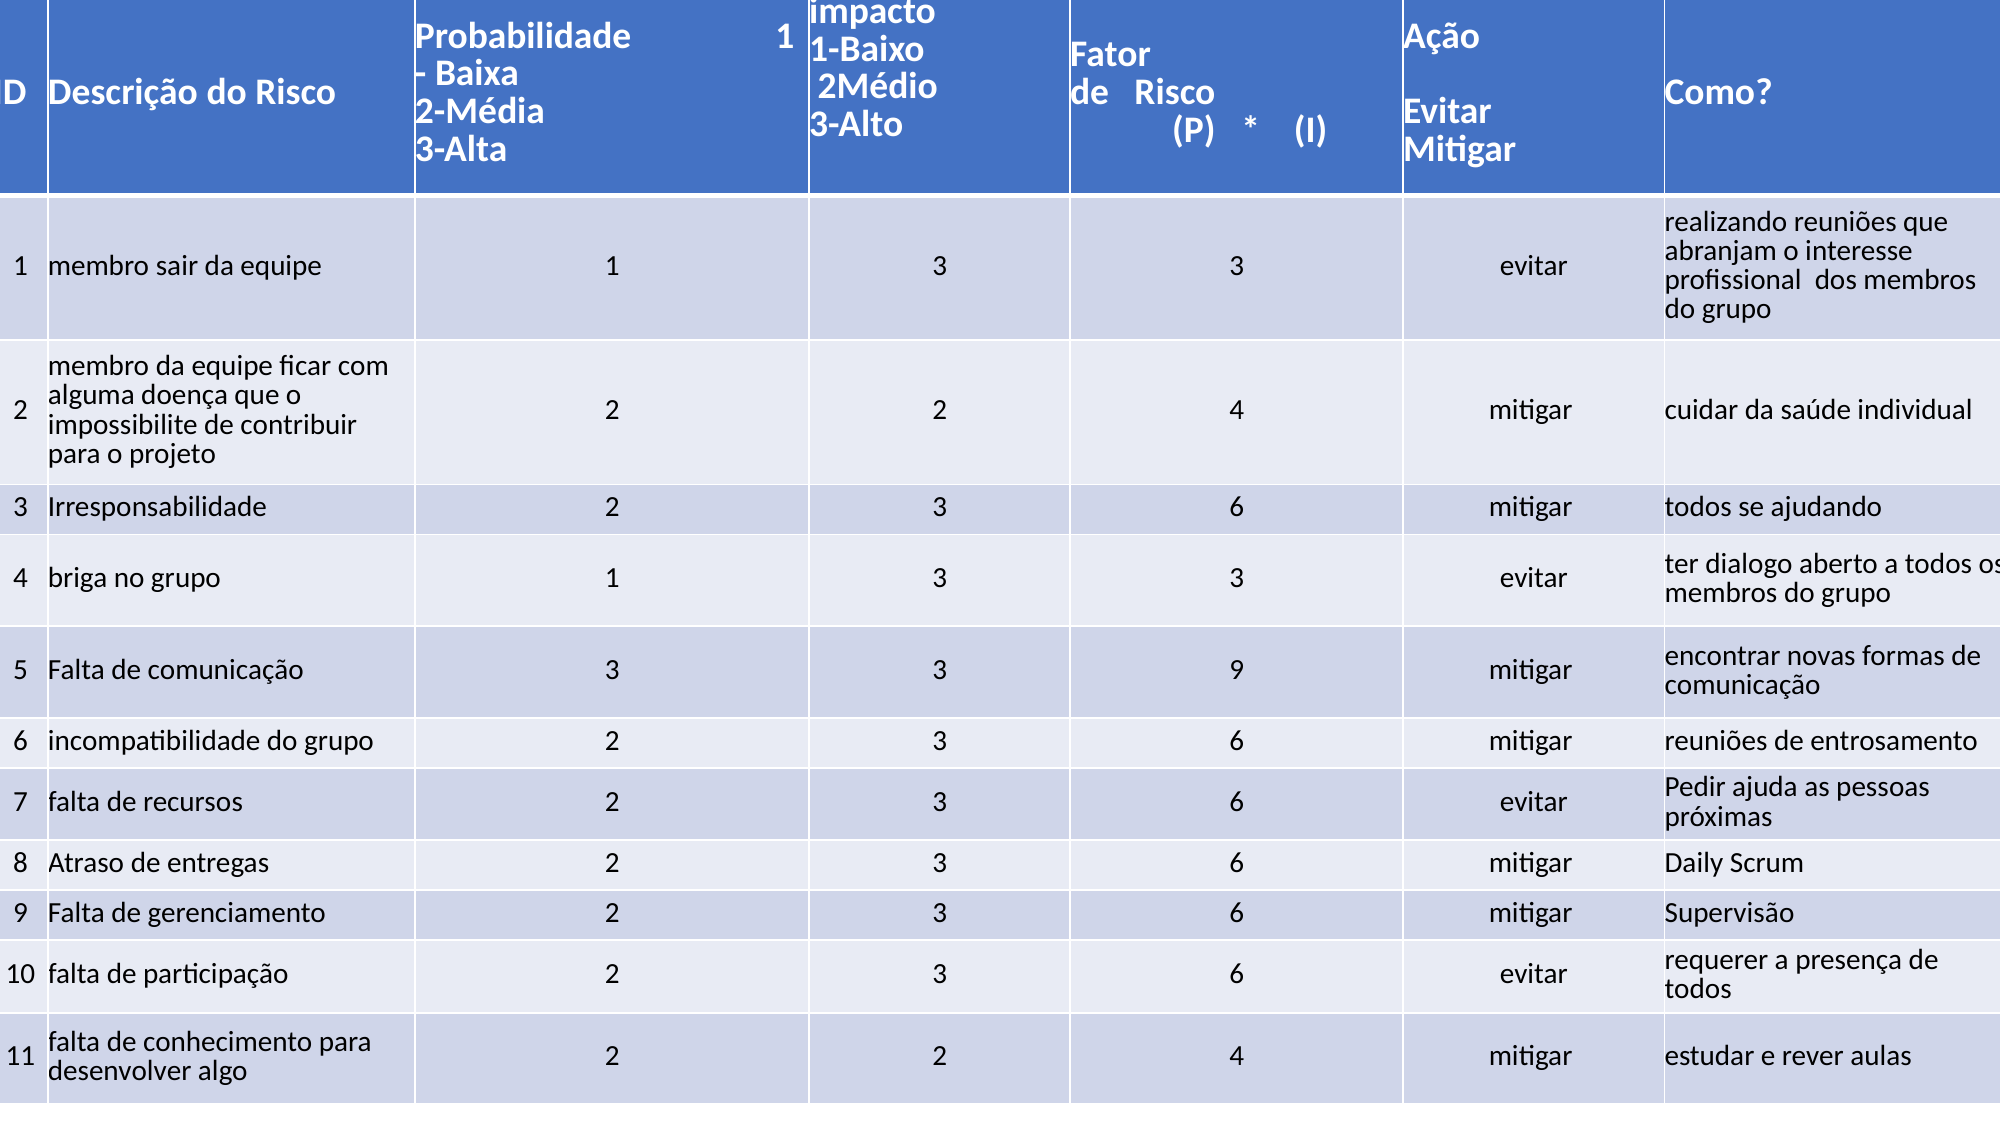

| ID | Descrição do Risco | Probabilidade                 1 - Baixa  2-Média  3-Alta | impacto              1-Baixo           2Médio              3-Alto | Fator de   Risco                                  (P)   \*    (I) | Ação Evitar Mitigar | Como? |
| --- | --- | --- | --- | --- | --- | --- |
| 1 | membro sair da equipe | 1 | 3 | 3 | evitar | realizando reuniões que abranjam o interesse profissional  dos membros do grupo |
| 2 | membro da equipe ficar com alguma doença que o impossibilite de contribuir para o projeto | 2 | 2 | 4 | mitigar | cuidar da saúde individual |
| 3 | Irresponsabilidade | 2 | 3 | 6 | mitigar | todos se ajudando |
| 4 | briga no grupo | 1 | 3 | 3 | evitar | ter dialogo aberto a todos os membros do grupo |
| 5 | Falta de comunicação | 3 | 3 | 9 | mitigar | encontrar novas formas de comunicação |
| 6 | incompatibilidade do grupo | 2 | 3 | 6 | mitigar | reuniões de entrosamento |
| 7 | falta de recursos | 2 | 3 | 6 | evitar | Pedir ajuda as pessoas próximas |
| 8 | Atraso de entregas | 2 | 3 | 6 | mitigar | Daily Scrum |
| 9 | Falta de gerenciamento | 2 | 3 | 6 | mitigar | Supervisão |
| 10 | falta de participação | 2 | 3 | 6 | evitar | requerer a presença de todos |
| 11 | falta de conhecimento para desenvolver algo | 2 | 2 | 4 | mitigar | estudar e rever aulas |